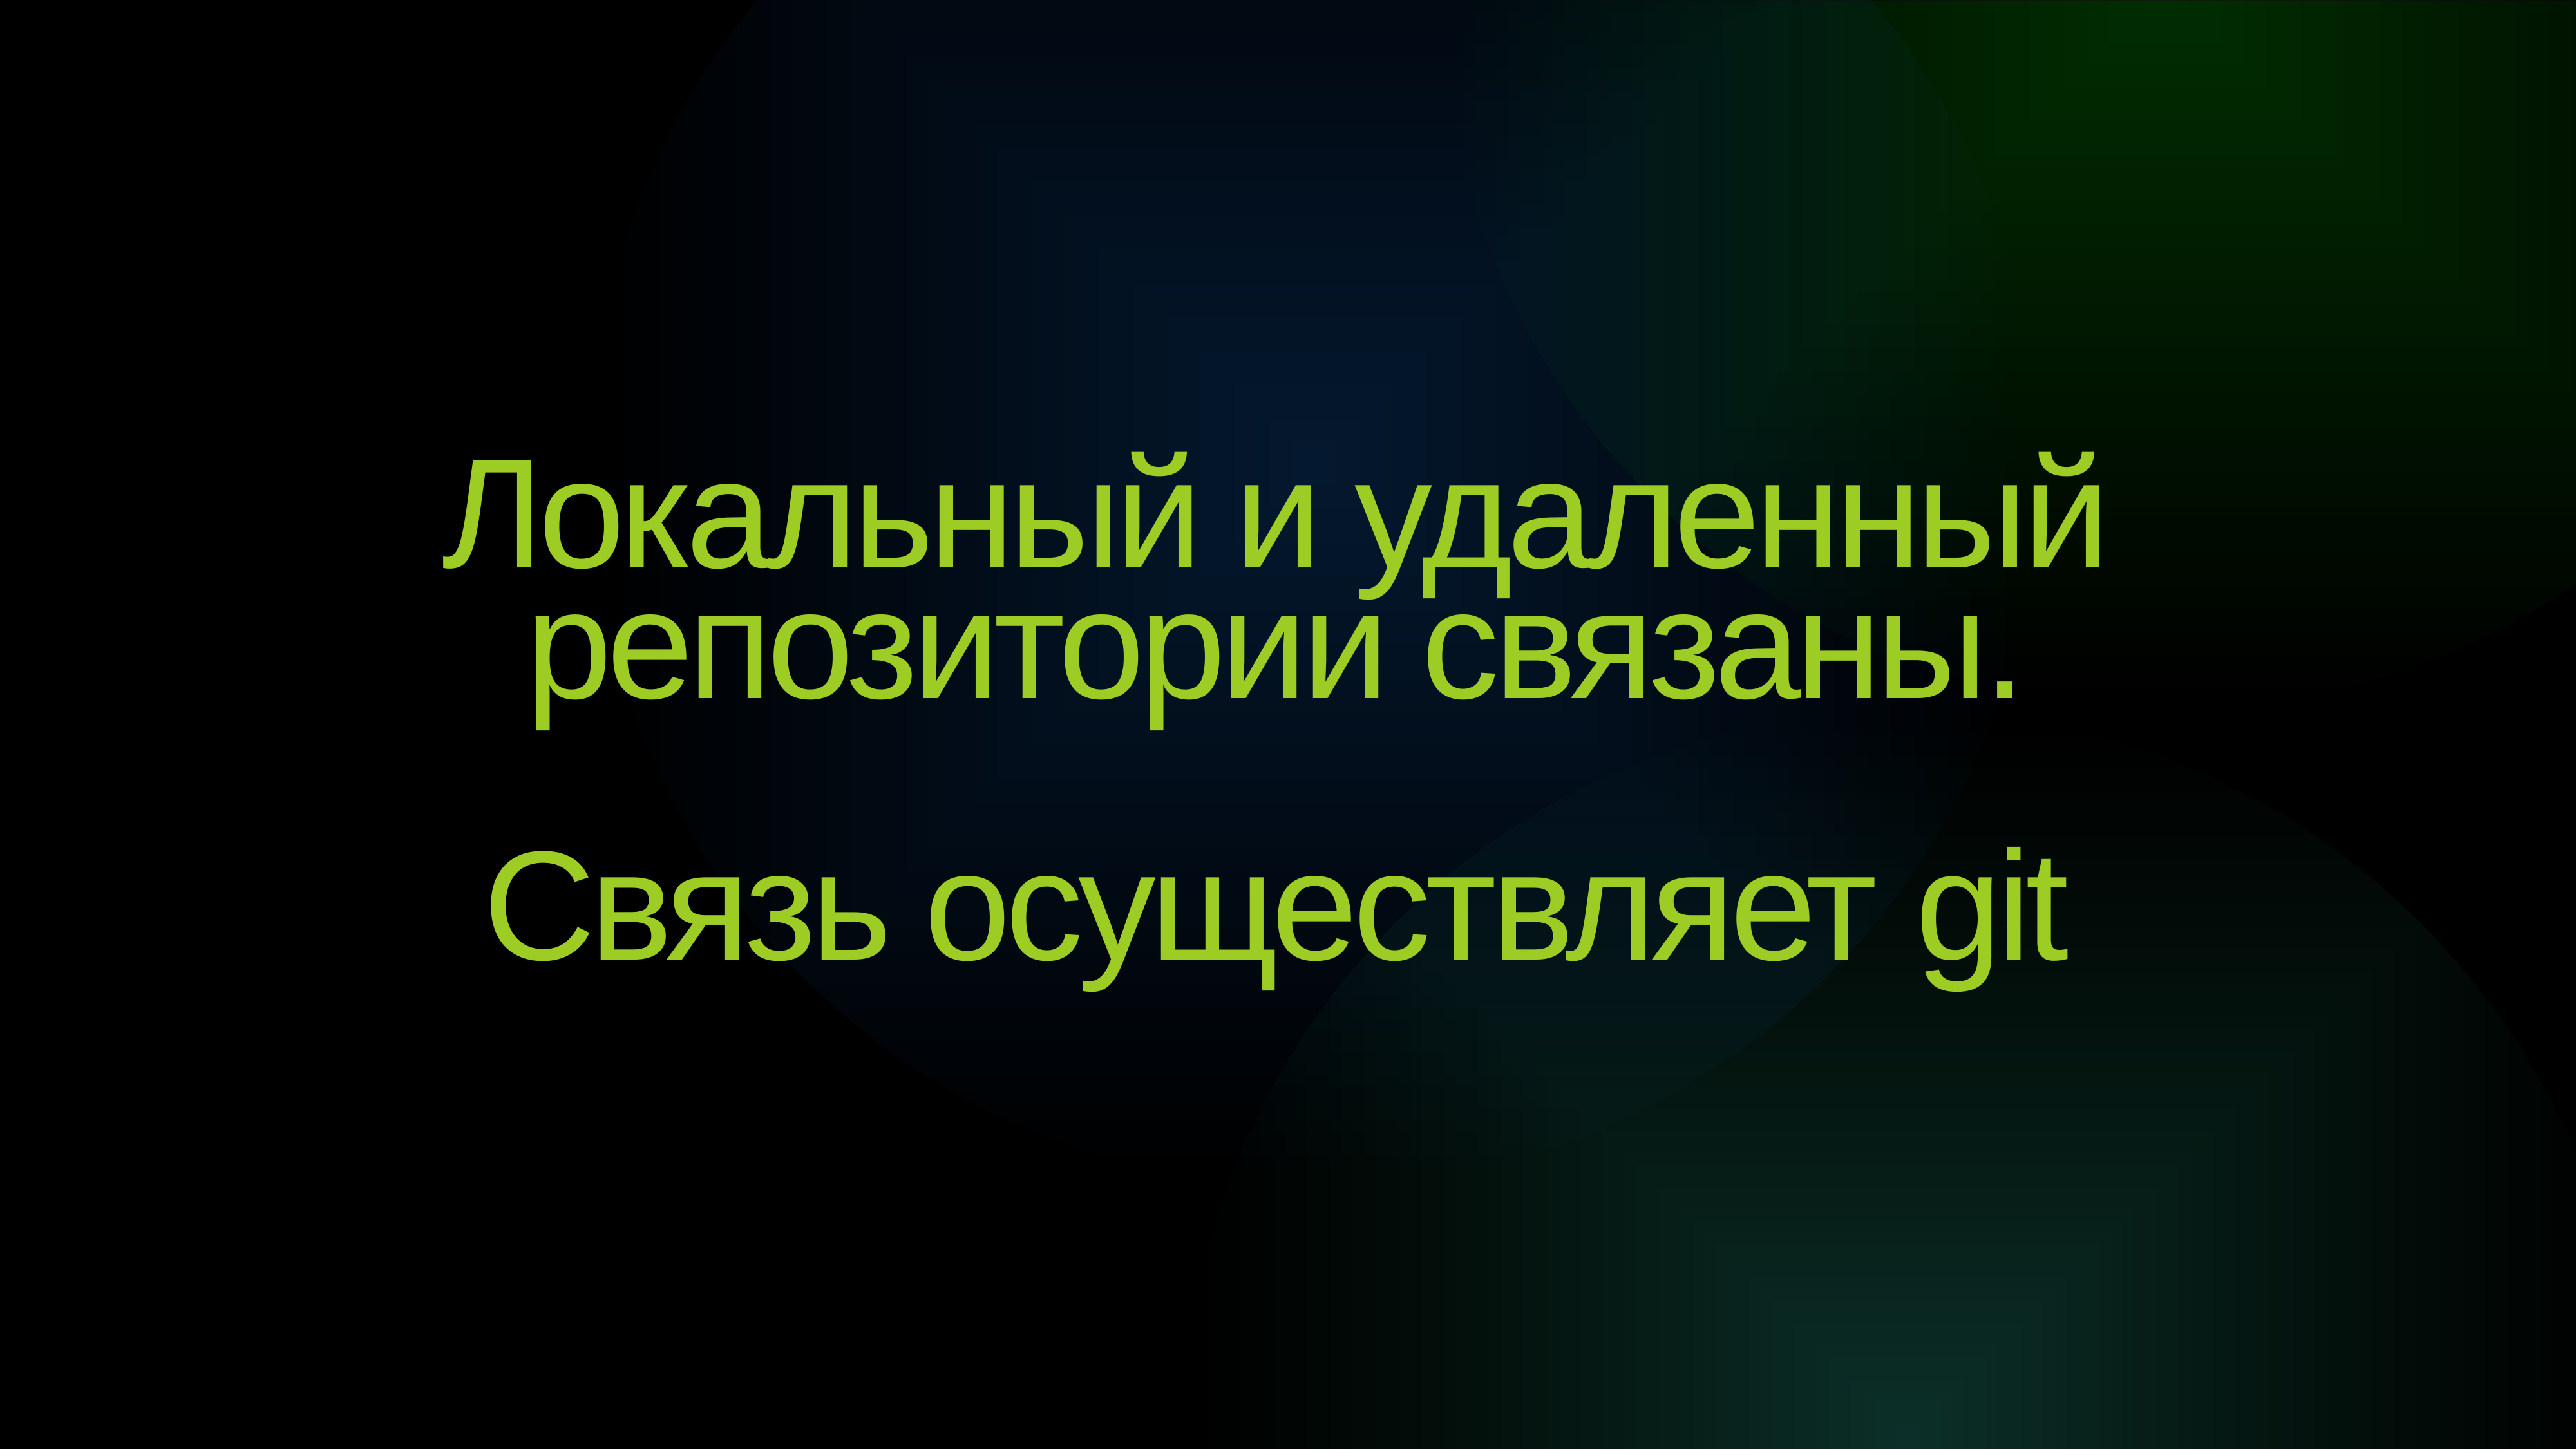

Локальный и удаленный
репозитории связаны.

Связь осуществляет git